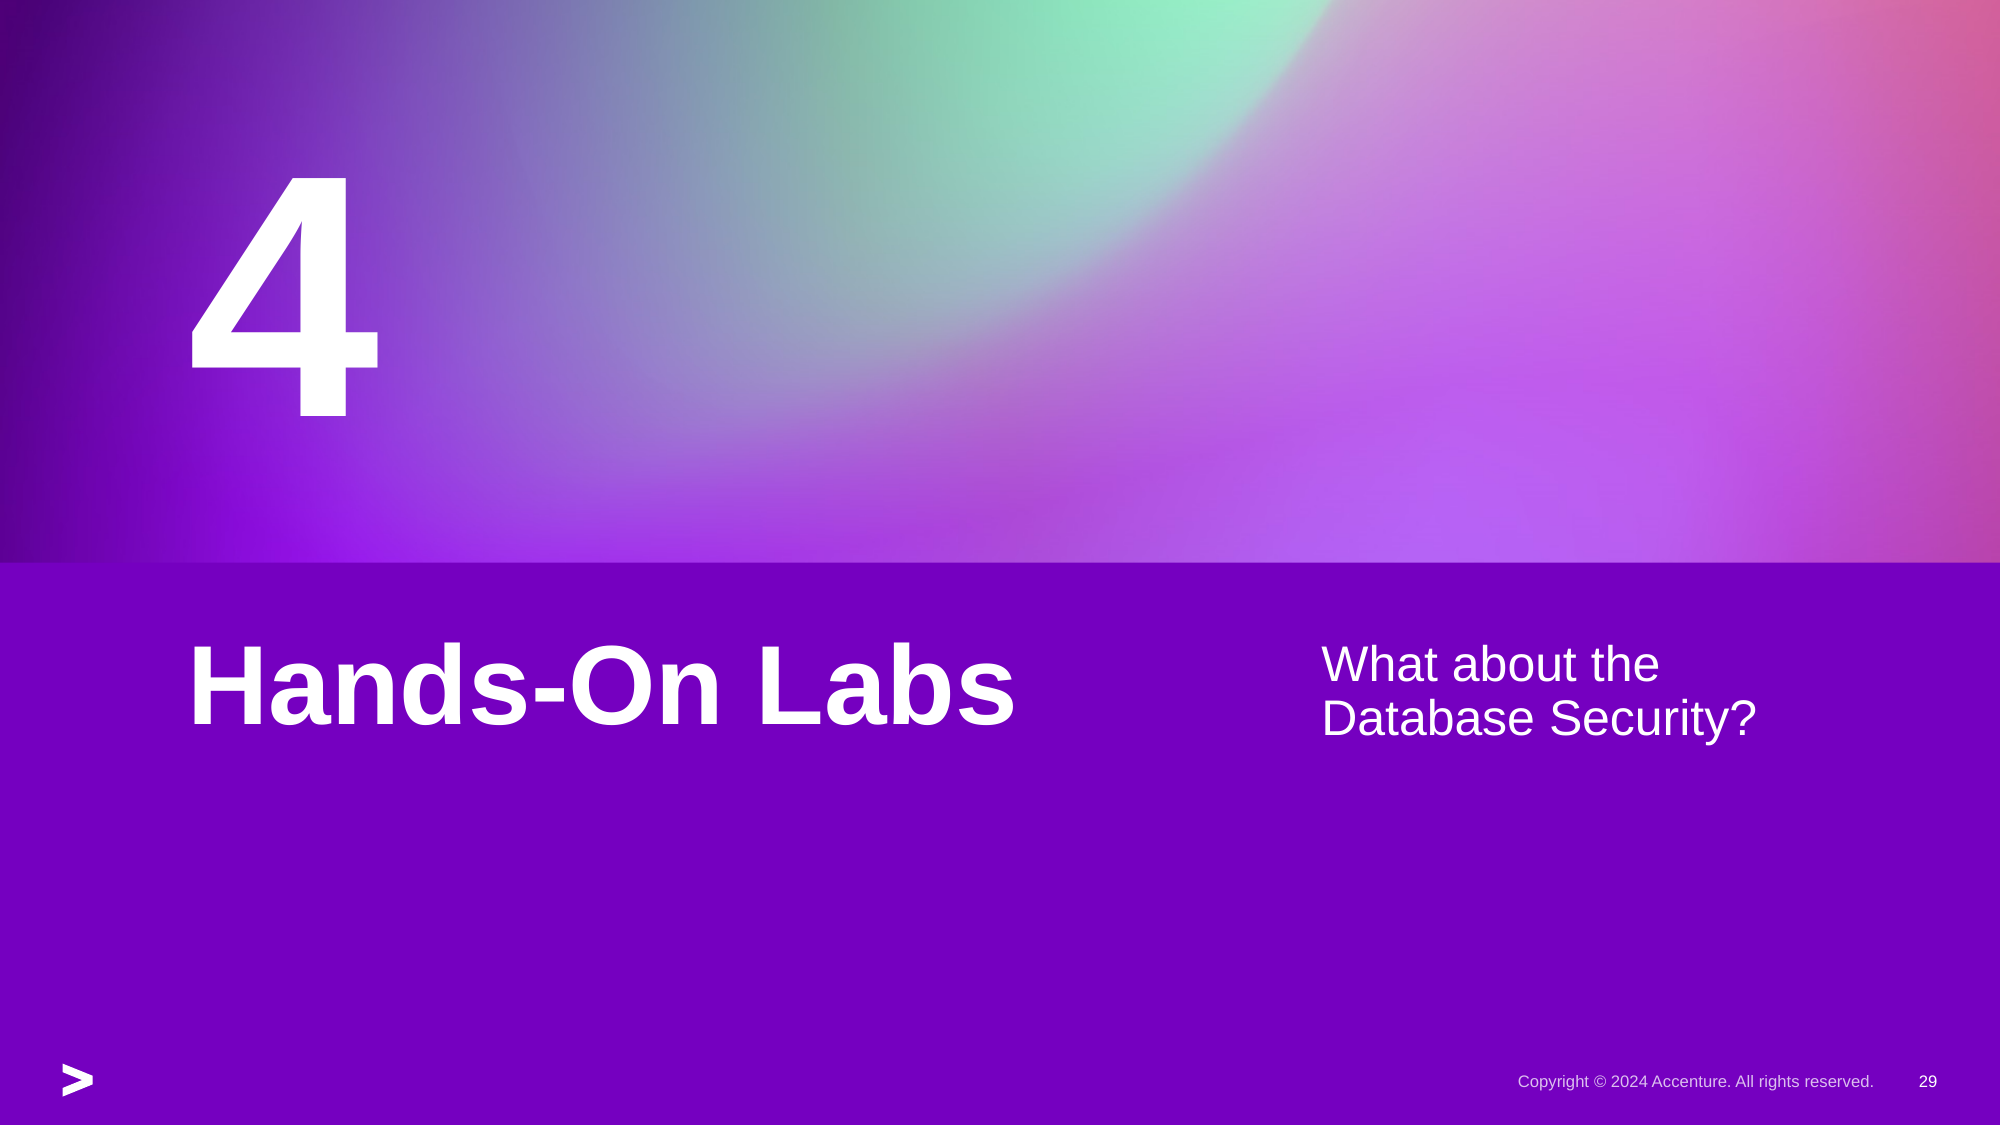

4
What about the Database Security?
# Hands-On Labs
Copyright © 2024 Accenture. All rights reserved.
29